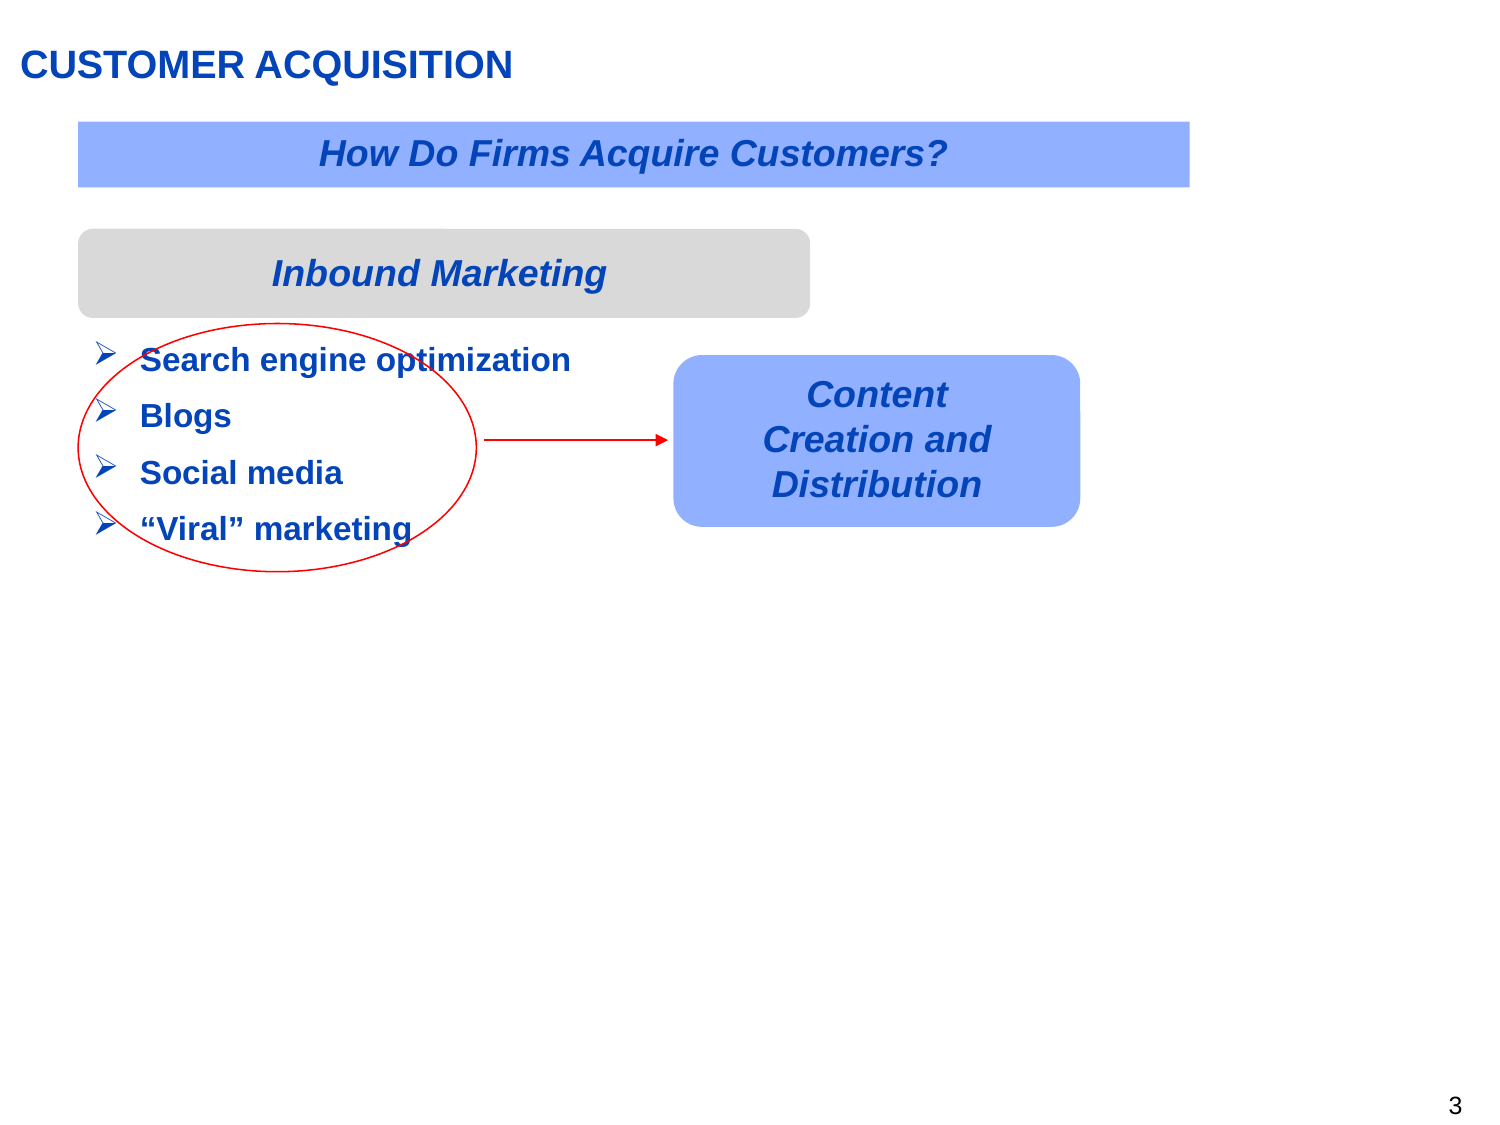

# CUSTOMER ACQUISITION
How Do Firms Acquire Customers?

Inbound Marketing

Search engine optimization
Blogs
Social media
“Viral” marketing

Content Creation and Distribution
3